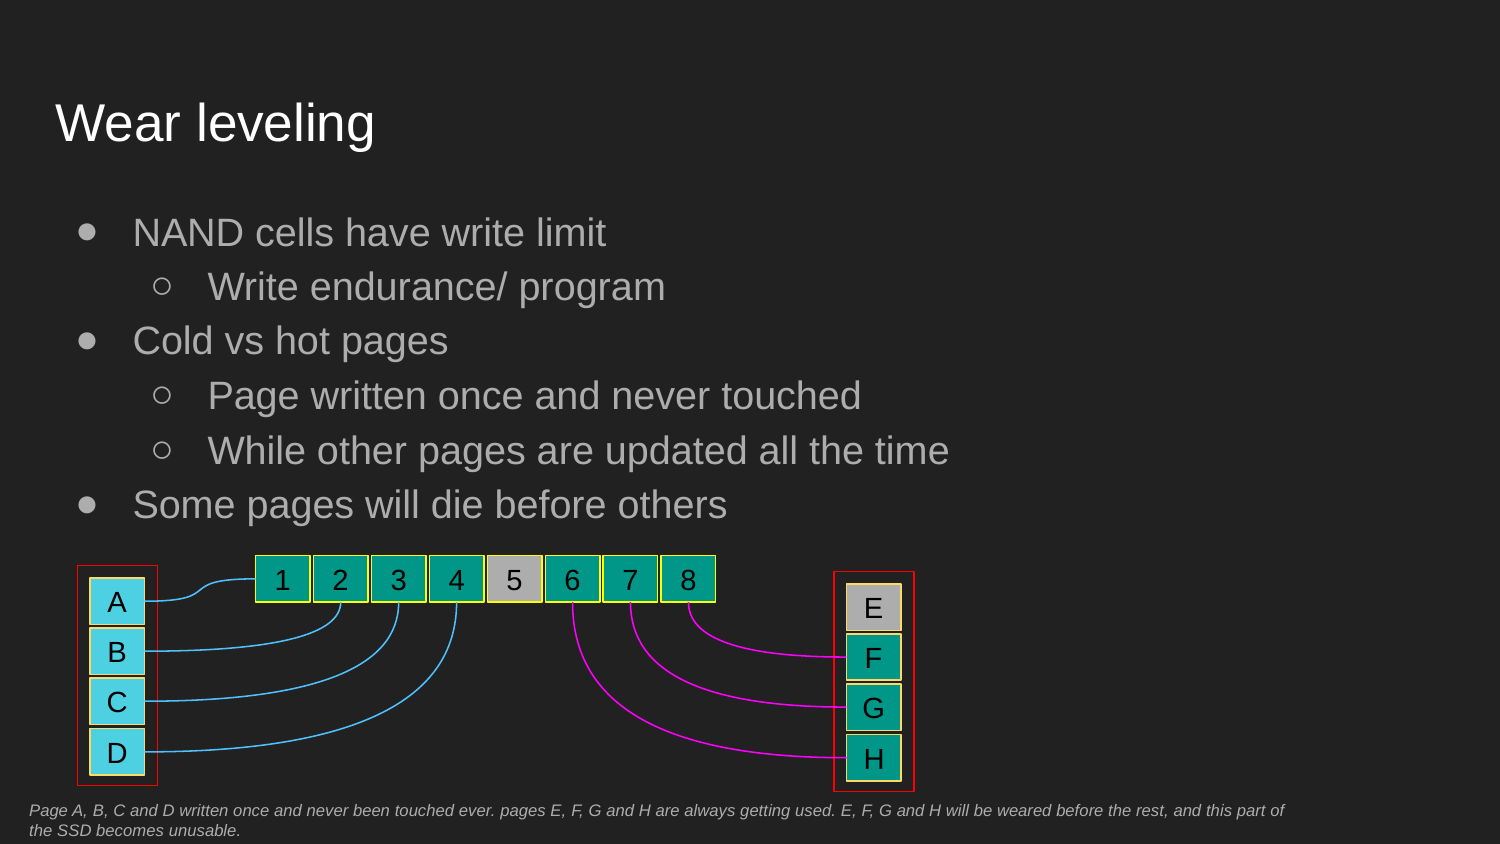

# Wear leveling
NAND cells have write limit
Write endurance/ program
Cold vs hot pages
Page written once and never touched
While other pages are updated all the time
Some pages will die before others
1
2
3
4
5
6
7
8

A
E
B
F
C
G
D
H
Page A, B, C and D written once and never been touched ever. pages E, F, G and H are always getting used. E, F, G and H will be weared before the rest, and this part of the SSD becomes unusable.